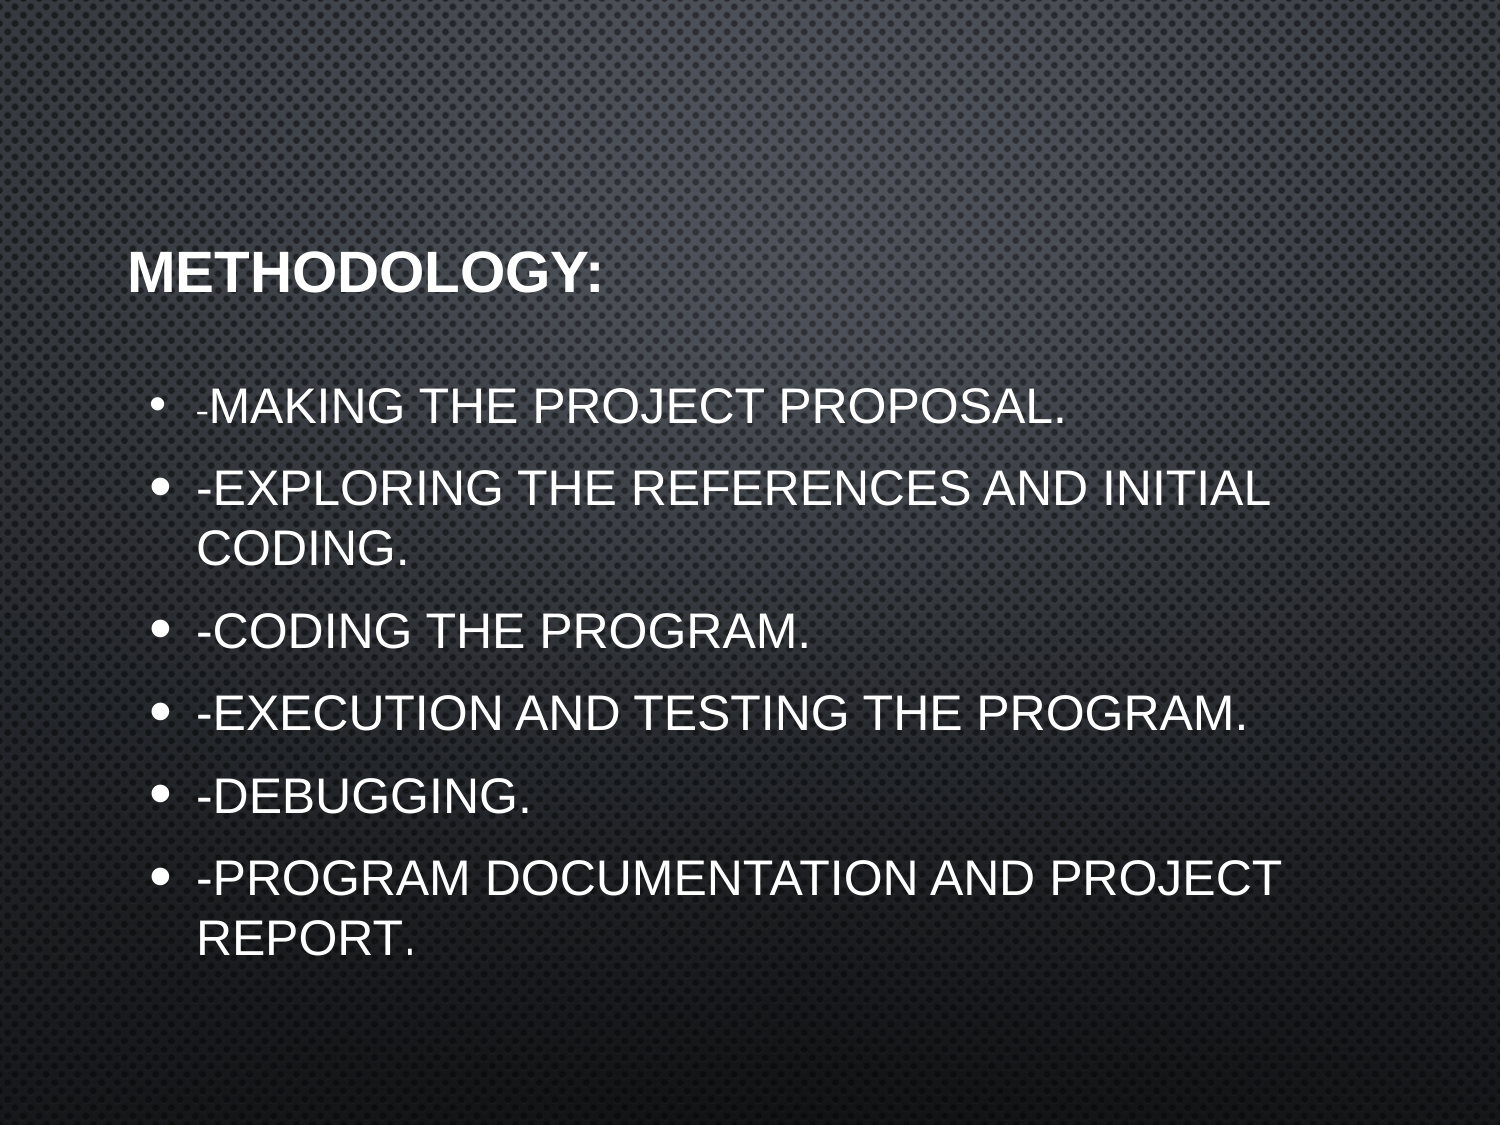

# Methodology:
-Making the project proposal.
-Exploring the references and initial coding.
-Coding the program.
-Execution and testing the program.
-Debugging.
-Program documentation and project report.